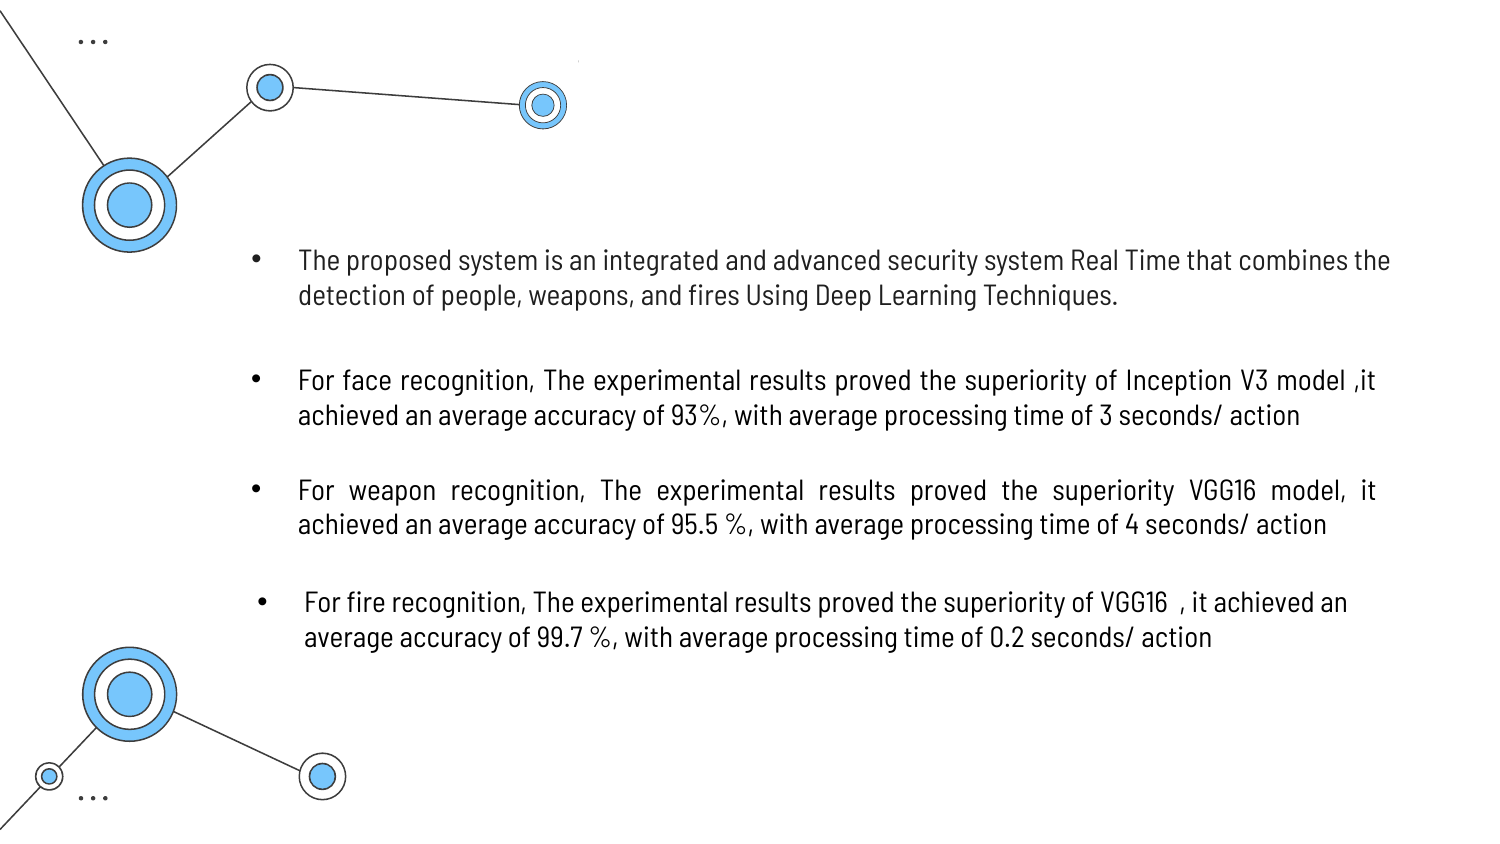

The proposed system is an integrated and advanced security system Real Time that combines the detection of people, weapons, and fires Using Deep Learning Techniques.

For face recognition, The experimental results proved the superiority of Inception V3 model ,it achieved an average accuracy of 93%, with average processing time of 3 seconds/ action
For weapon recognition, The experimental results proved the superiority VGG16 model, it achieved an average accuracy of 95.5 %, with average processing time of 4 seconds/ action
For fire recognition, The experimental results proved the superiority of VGG16  , it achieved an average accuracy of 99.7 %, with average processing time of 0.2 seconds/ action